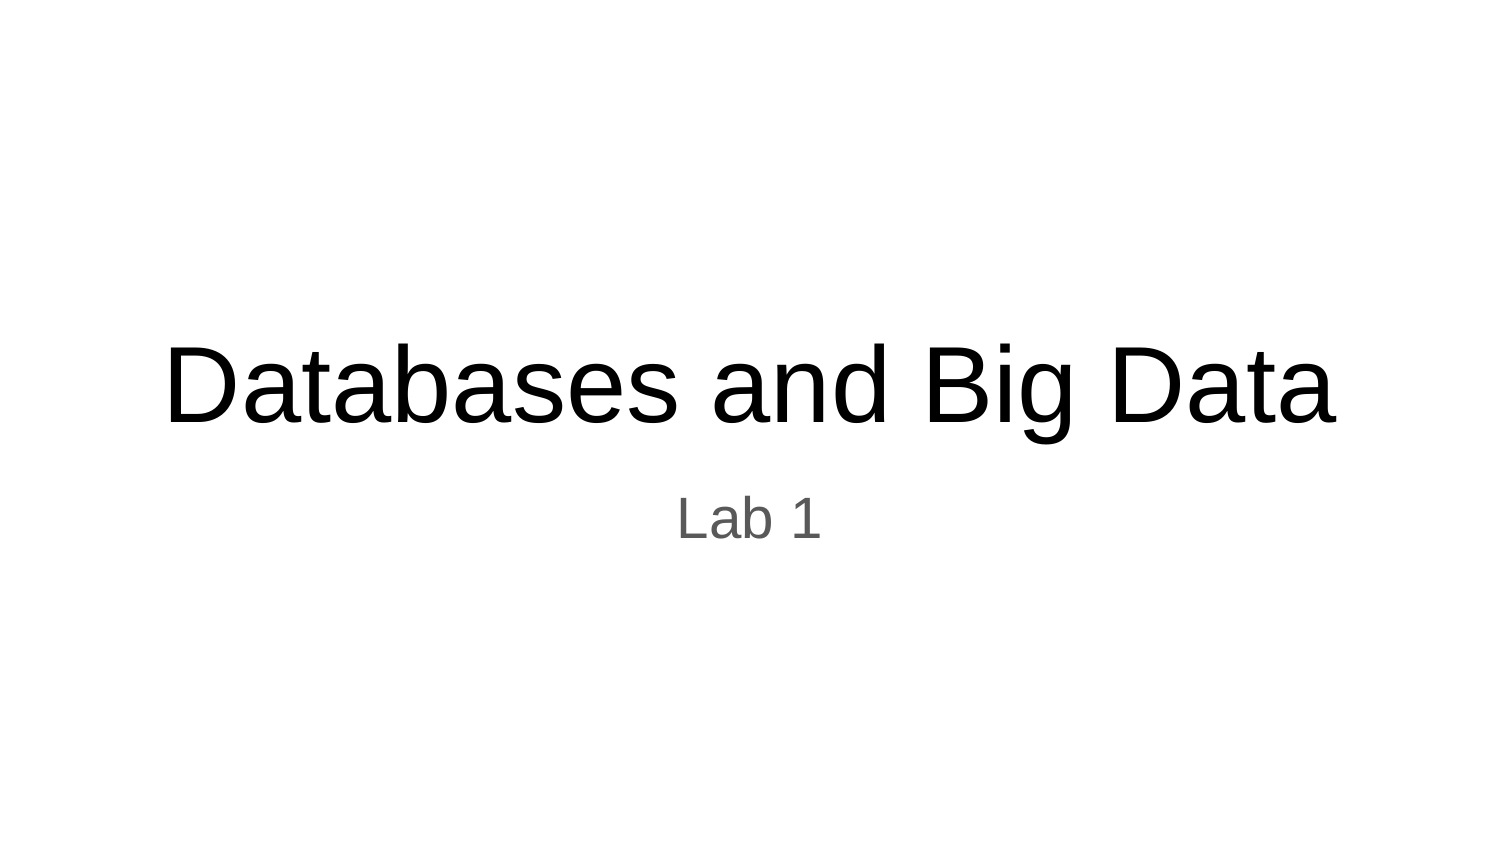

# Databases and Big Data
Lab 1